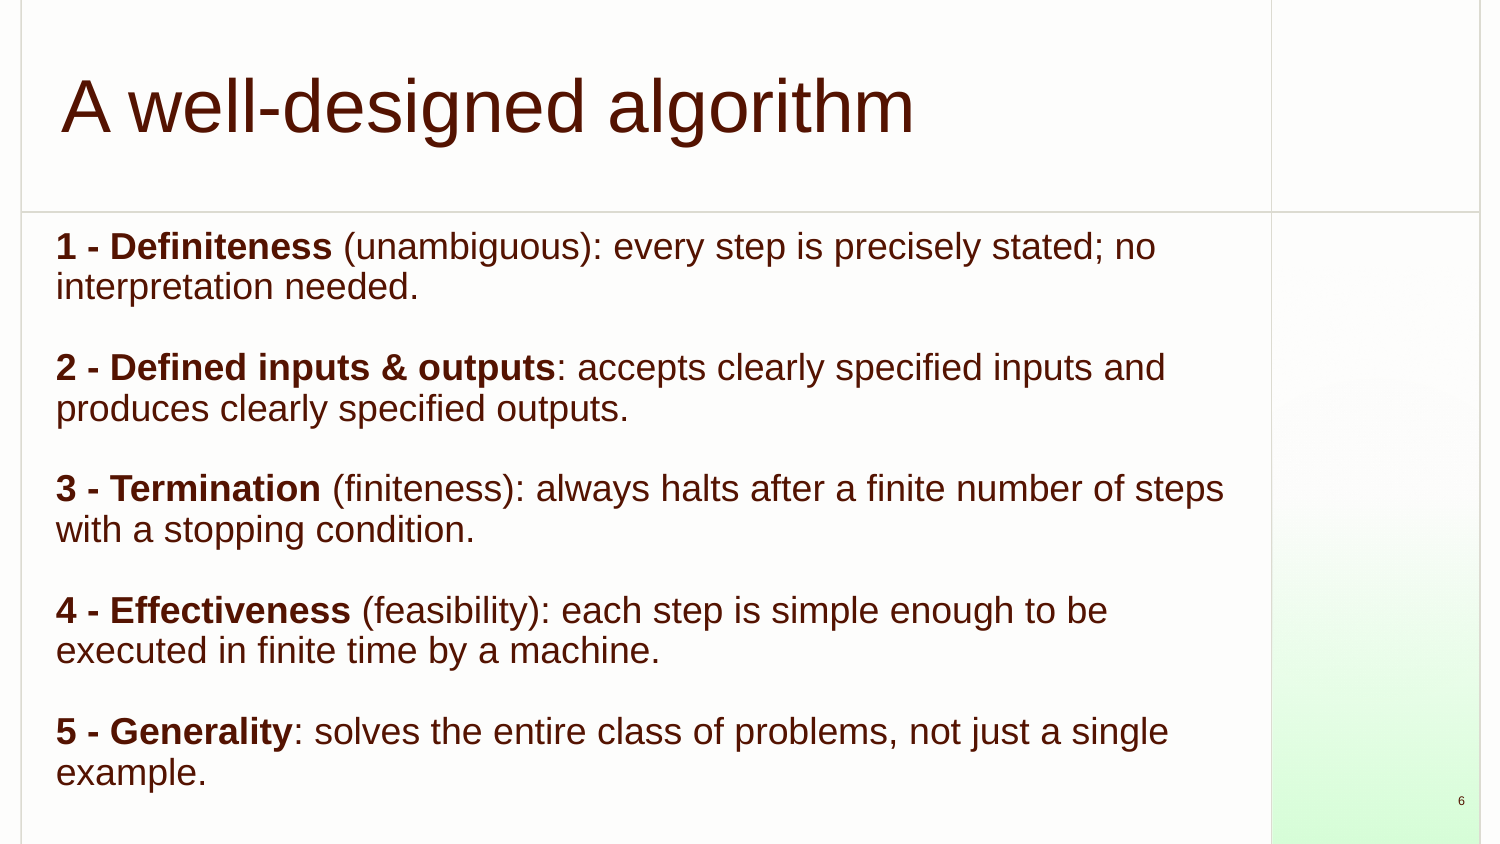

# A well-designed algorithm
1 - Definiteness (unambiguous): every step is precisely stated; no interpretation needed.

2 - Defined inputs & outputs: accepts clearly specified inputs and produces clearly specified outputs.

3 - Termination (finiteness): always halts after a finite number of steps with a stopping condition.

4 - Effectiveness (feasibility): each step is simple enough to be executed in finite time by a machine.

5 - Generality: solves the entire class of problems, not just a single example.

6